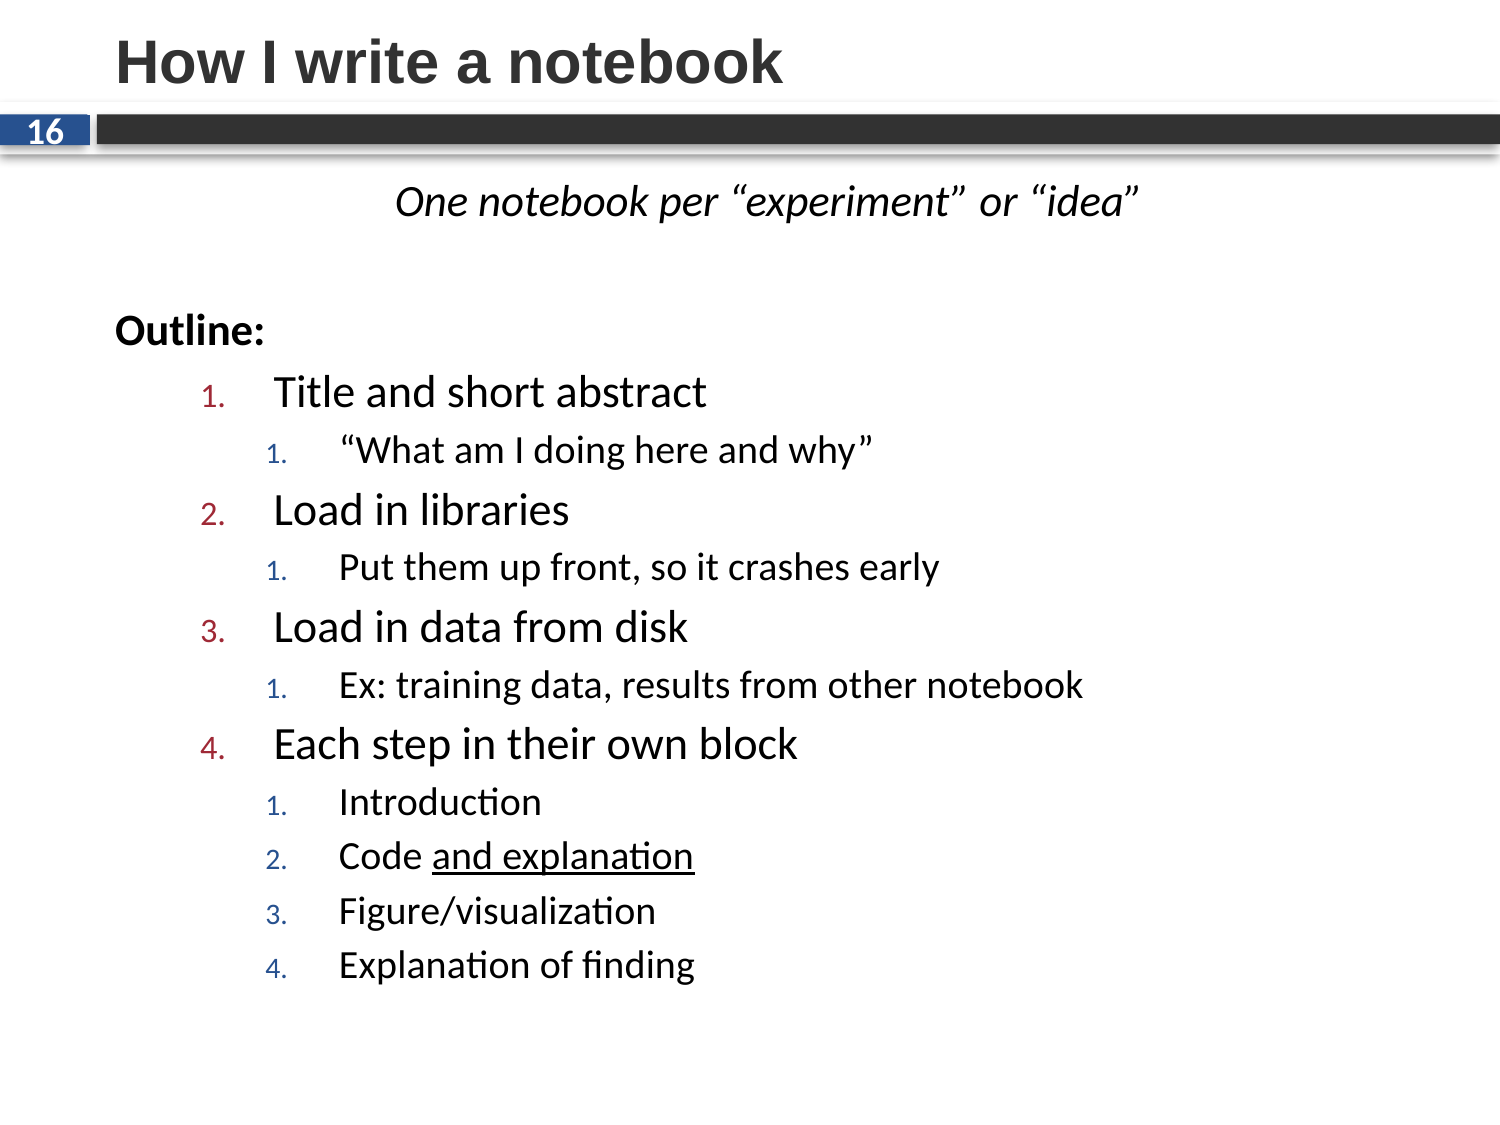

# How I write a notebook
16
One notebook per “experiment” or “idea”

Outline:
Title and short abstract
“What am I doing here and why”
Load in libraries
Put them up front, so it crashes early
Load in data from disk
Ex: training data, results from other notebook
Each step in their own block
Introduction
Code and explanation
Figure/visualization
Explanation of finding